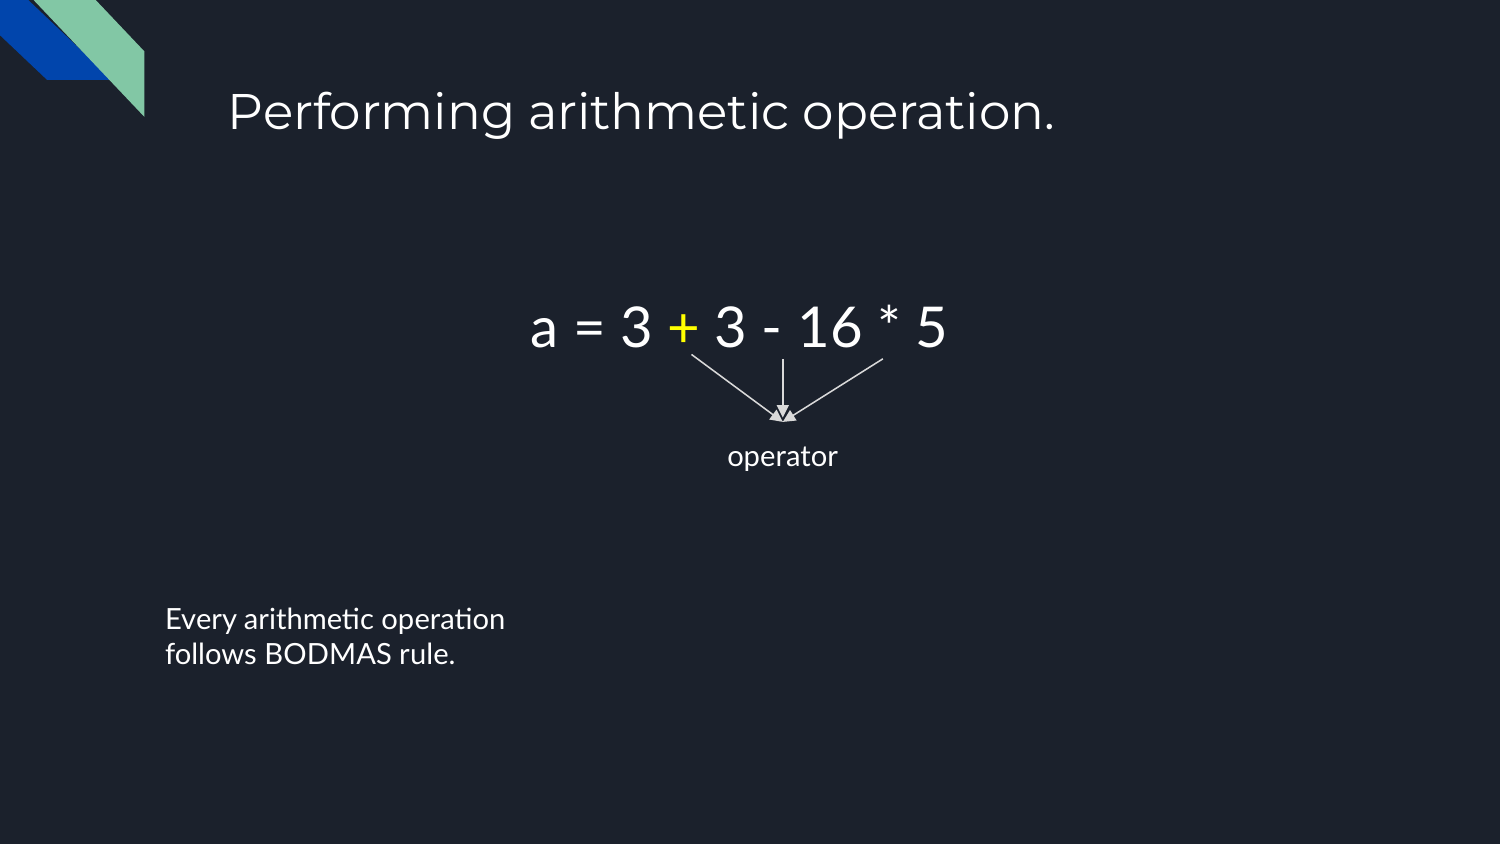

# Performing arithmetic operation.
a = 3 + 3 - 16 * 5
operator

Every arithmetic operation follows BODMAS rule.